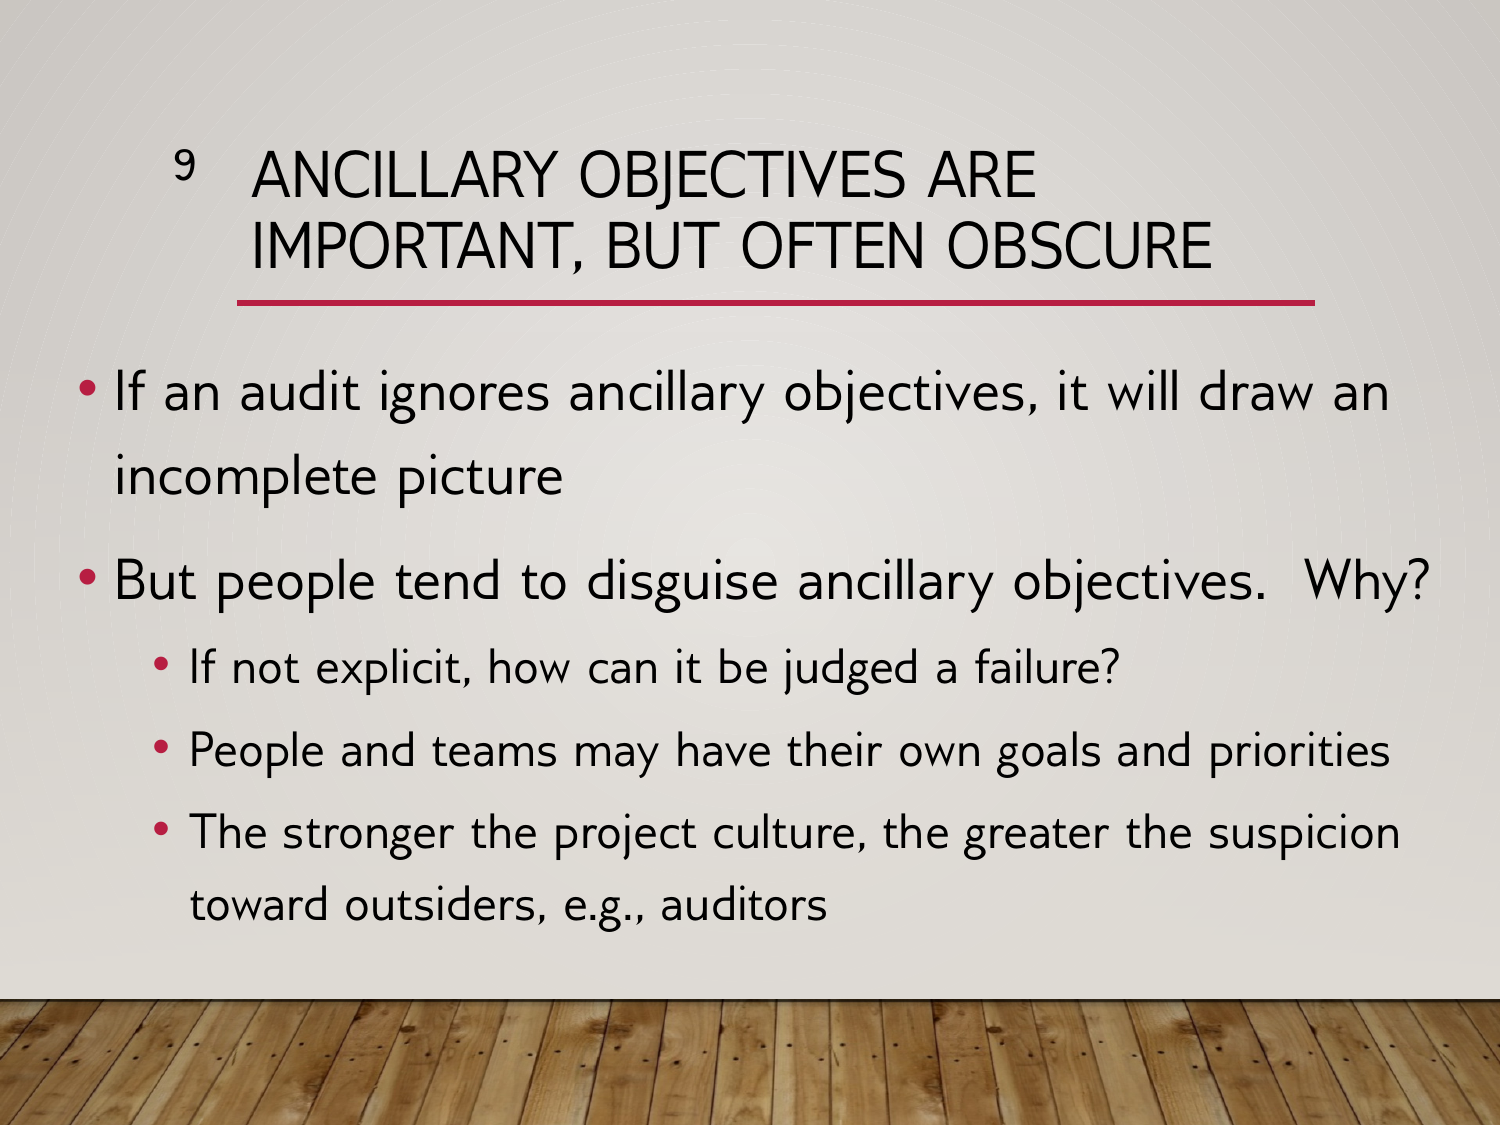

9
# Ancillary Objectives are Important, but Often Obscure
If an audit ignores ancillary objectives, it will draw an incomplete picture
But people tend to disguise ancillary objectives.  Why?
If not explicit, how can it be judged a failure?
People and teams may have their own goals and priorities
The stronger the project culture, the greater the suspicion toward outsiders, e.g., auditors